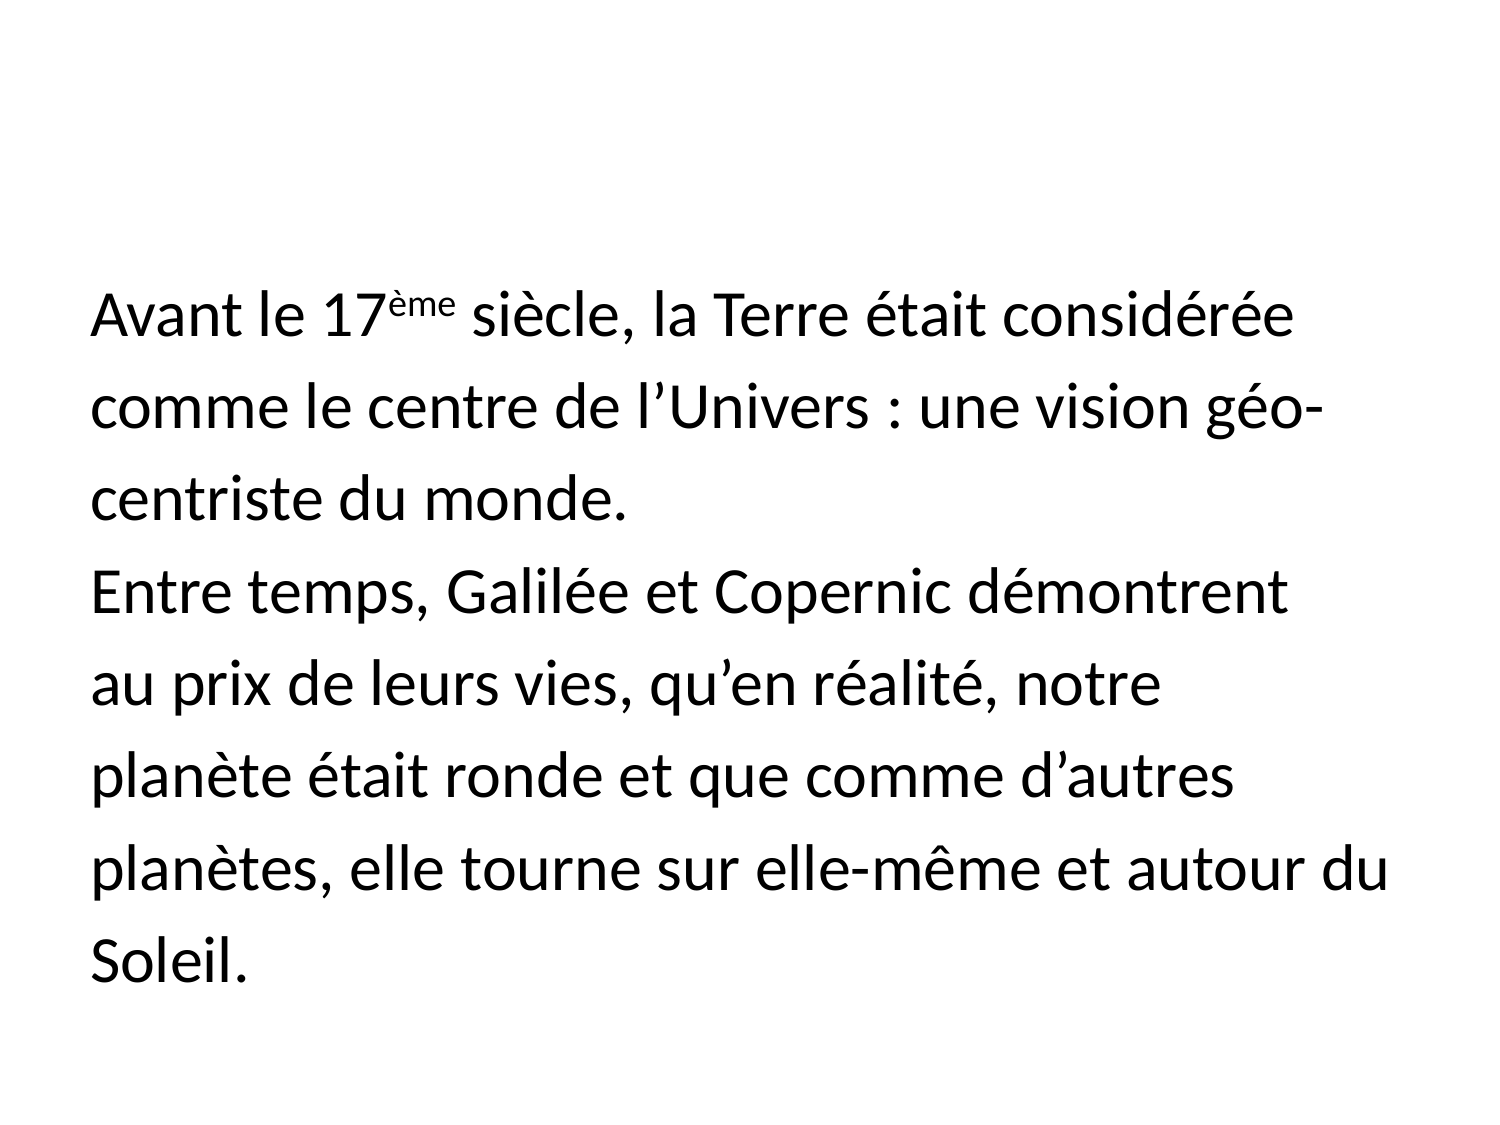

Avant le 17ème siècle, la Terre était considérée
comme le centre de l’Univers : une vision géo-
centriste du monde.
Entre temps, Galilée et Copernic démontrent
au prix de leurs vies, qu’en réalité, notre
planète était ronde et que comme d’autres
planètes, elle tourne sur elle-même et autour du
Soleil.